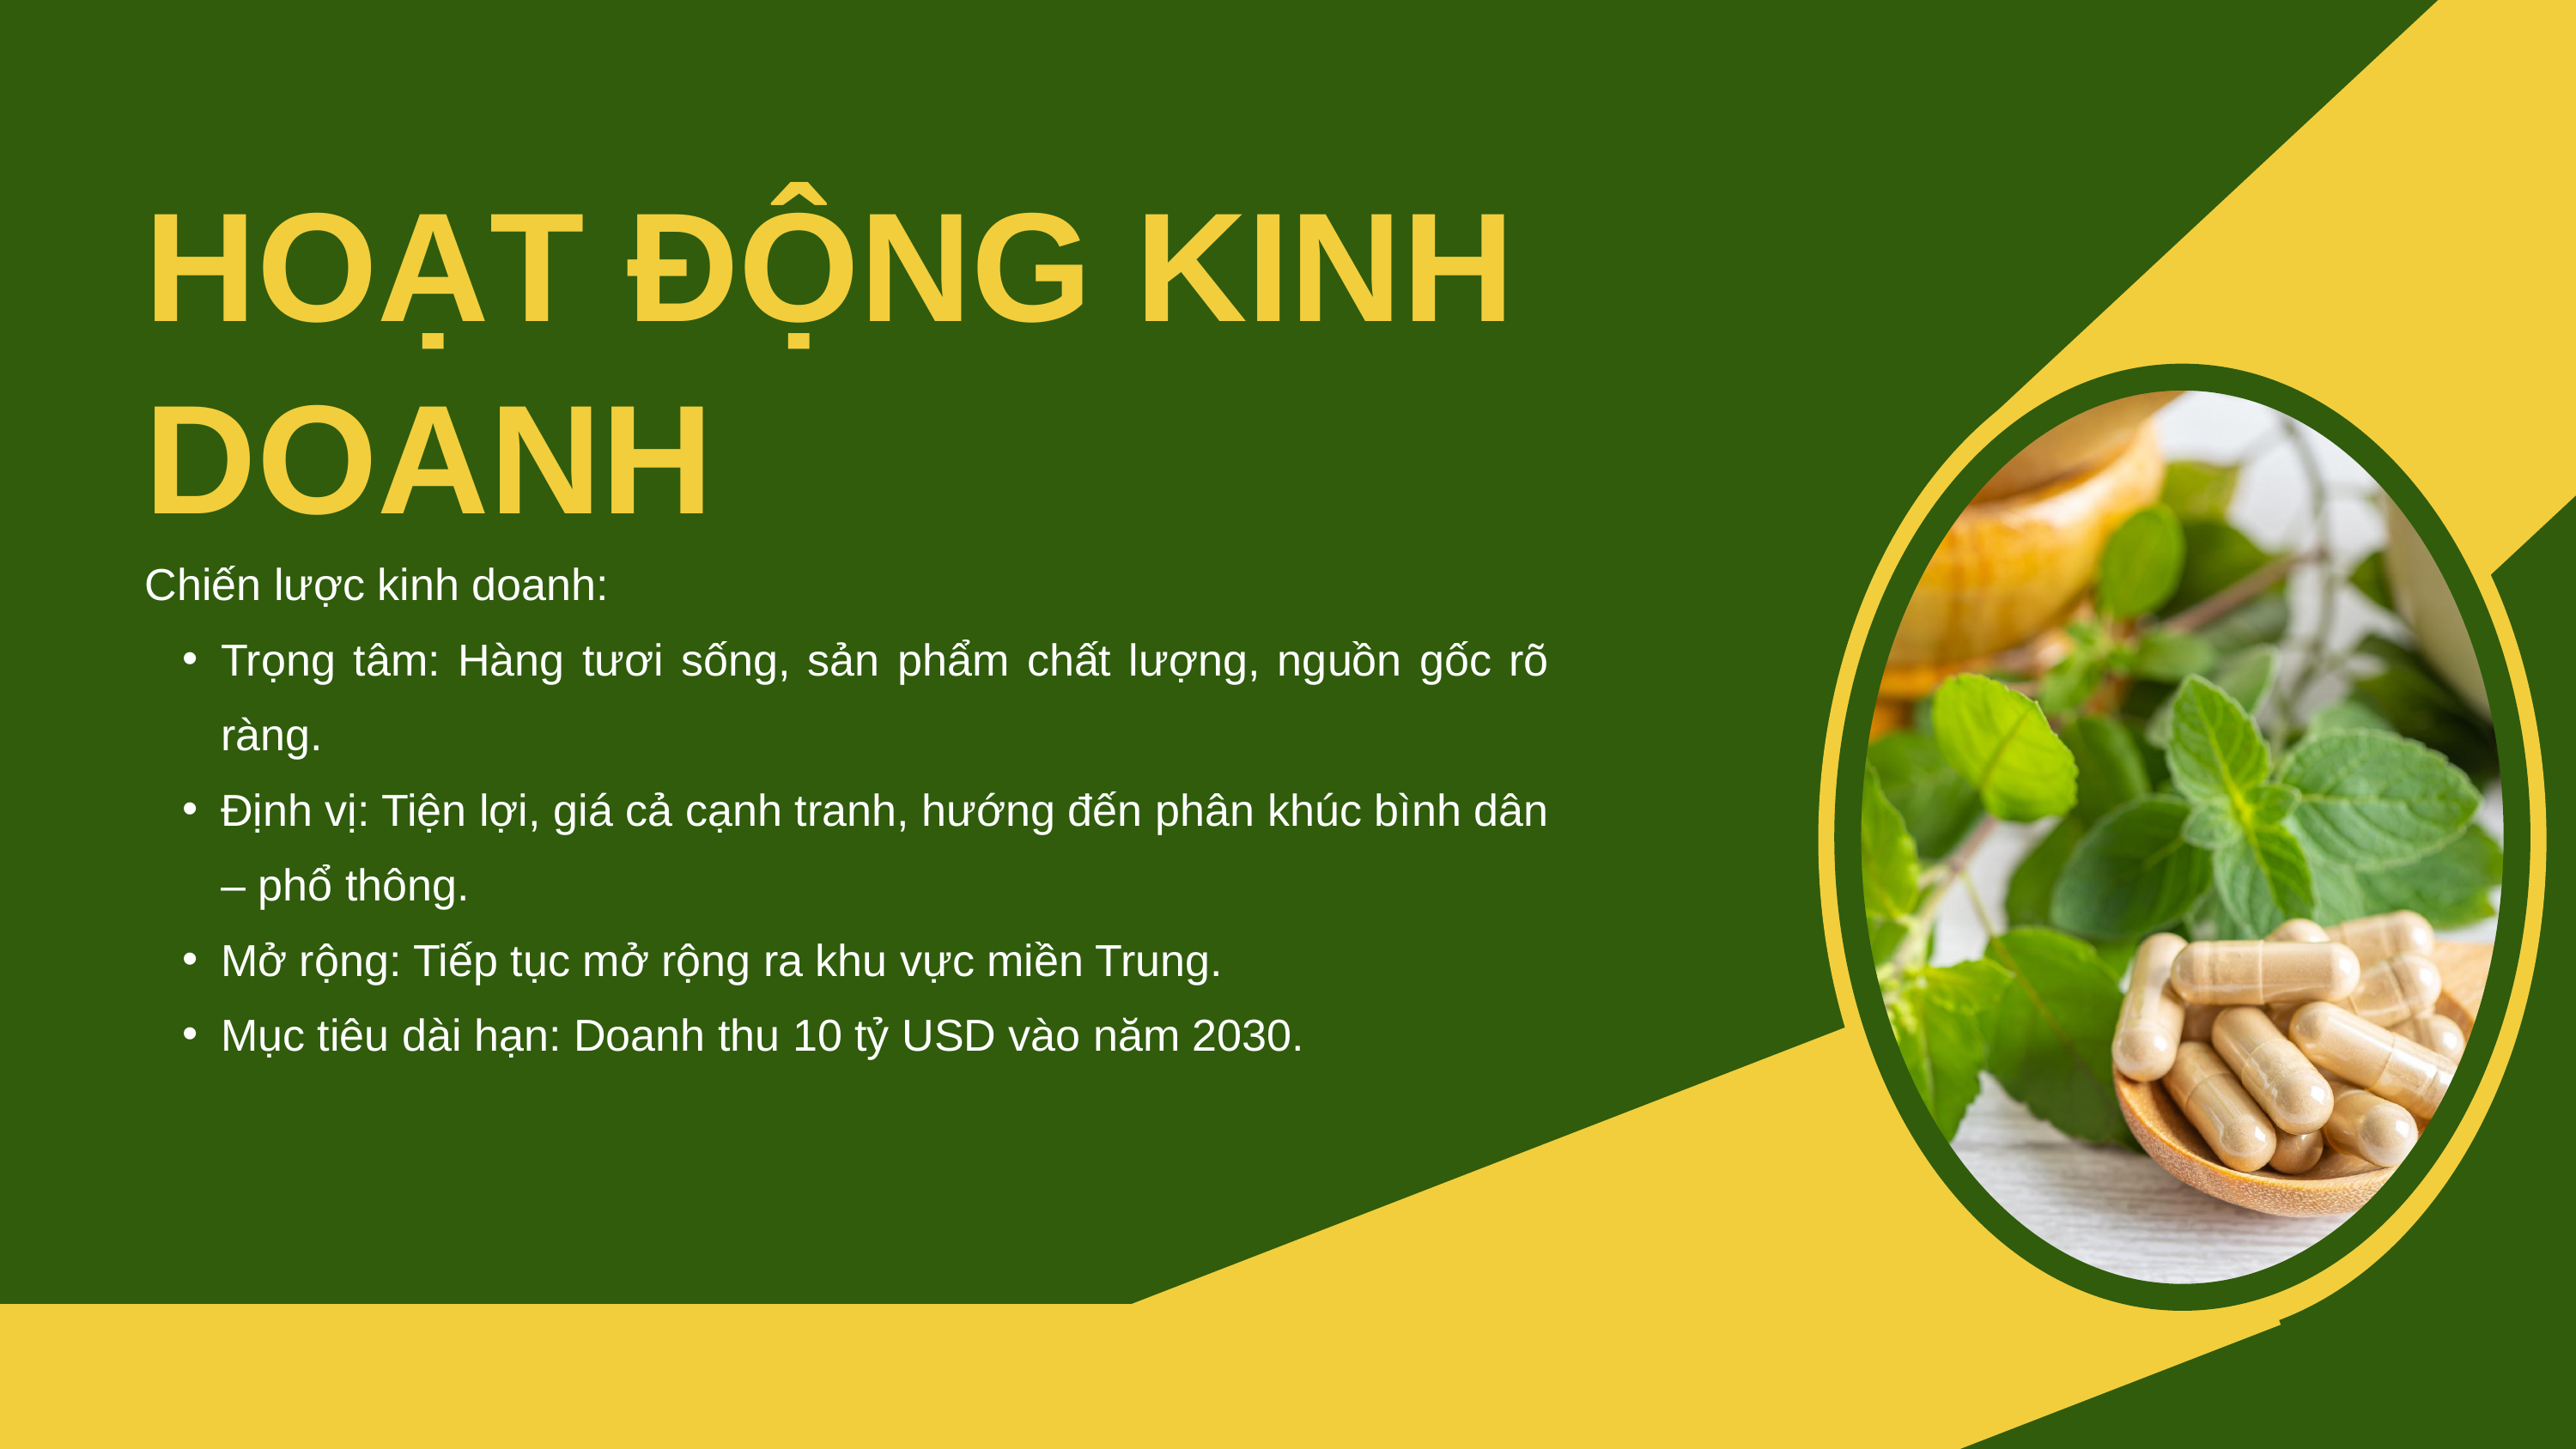

HOẠT ĐỘNG KINH DOANH

Chiến lược kinh doanh:
Trọng tâm: Hàng tươi sống, sản phẩm chất lượng, nguồn gốc rõ ràng.
Định vị: Tiện lợi, giá cả cạnh tranh, hướng đến phân khúc bình dân – phổ thông.
Mở rộng: Tiếp tục mở rộng ra khu vực miền Trung.
Mục tiêu dài hạn: Doanh thu 10 tỷ USD vào năm 2030.